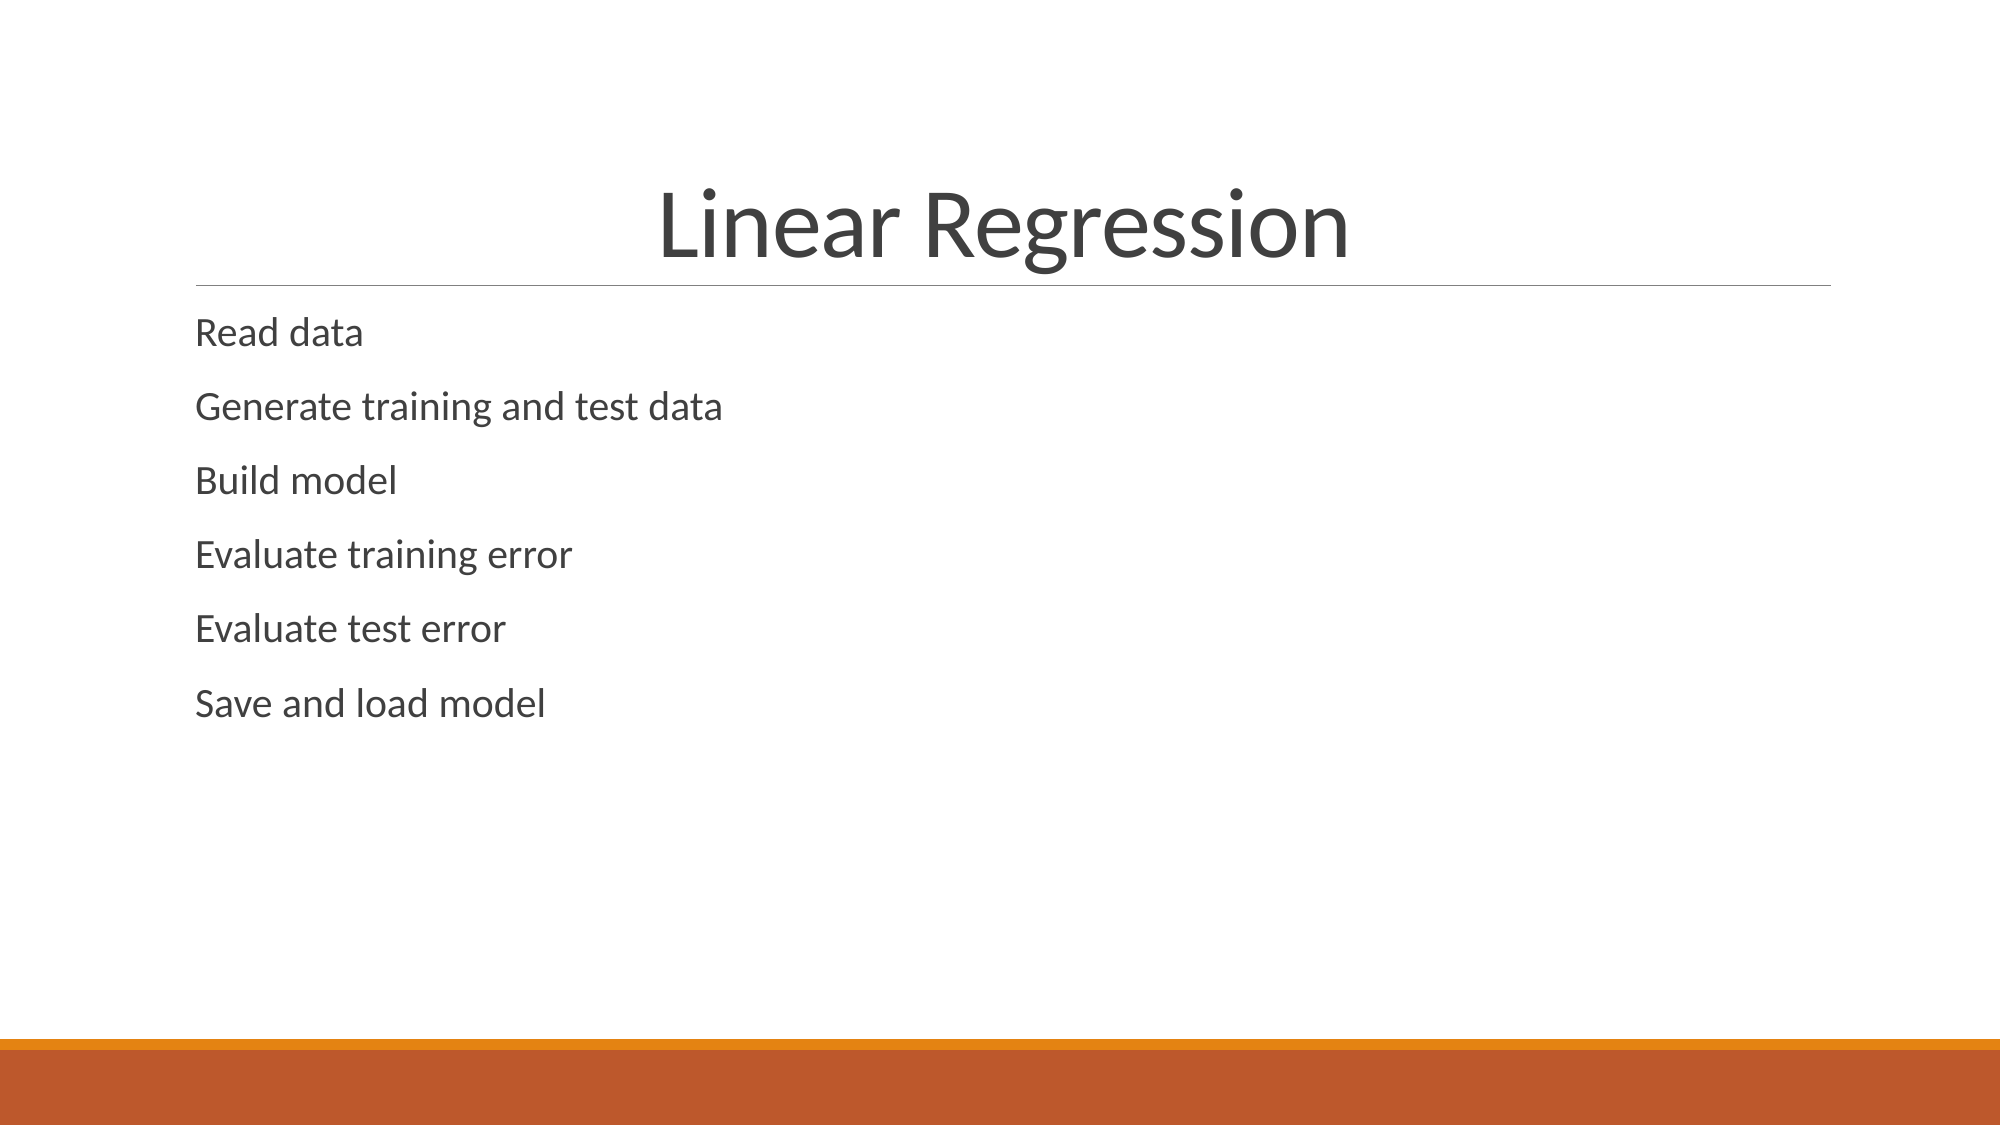

# Linear Regression
Read data
Generate training and test data
Build model
Evaluate training error
Evaluate test error
Save and load model